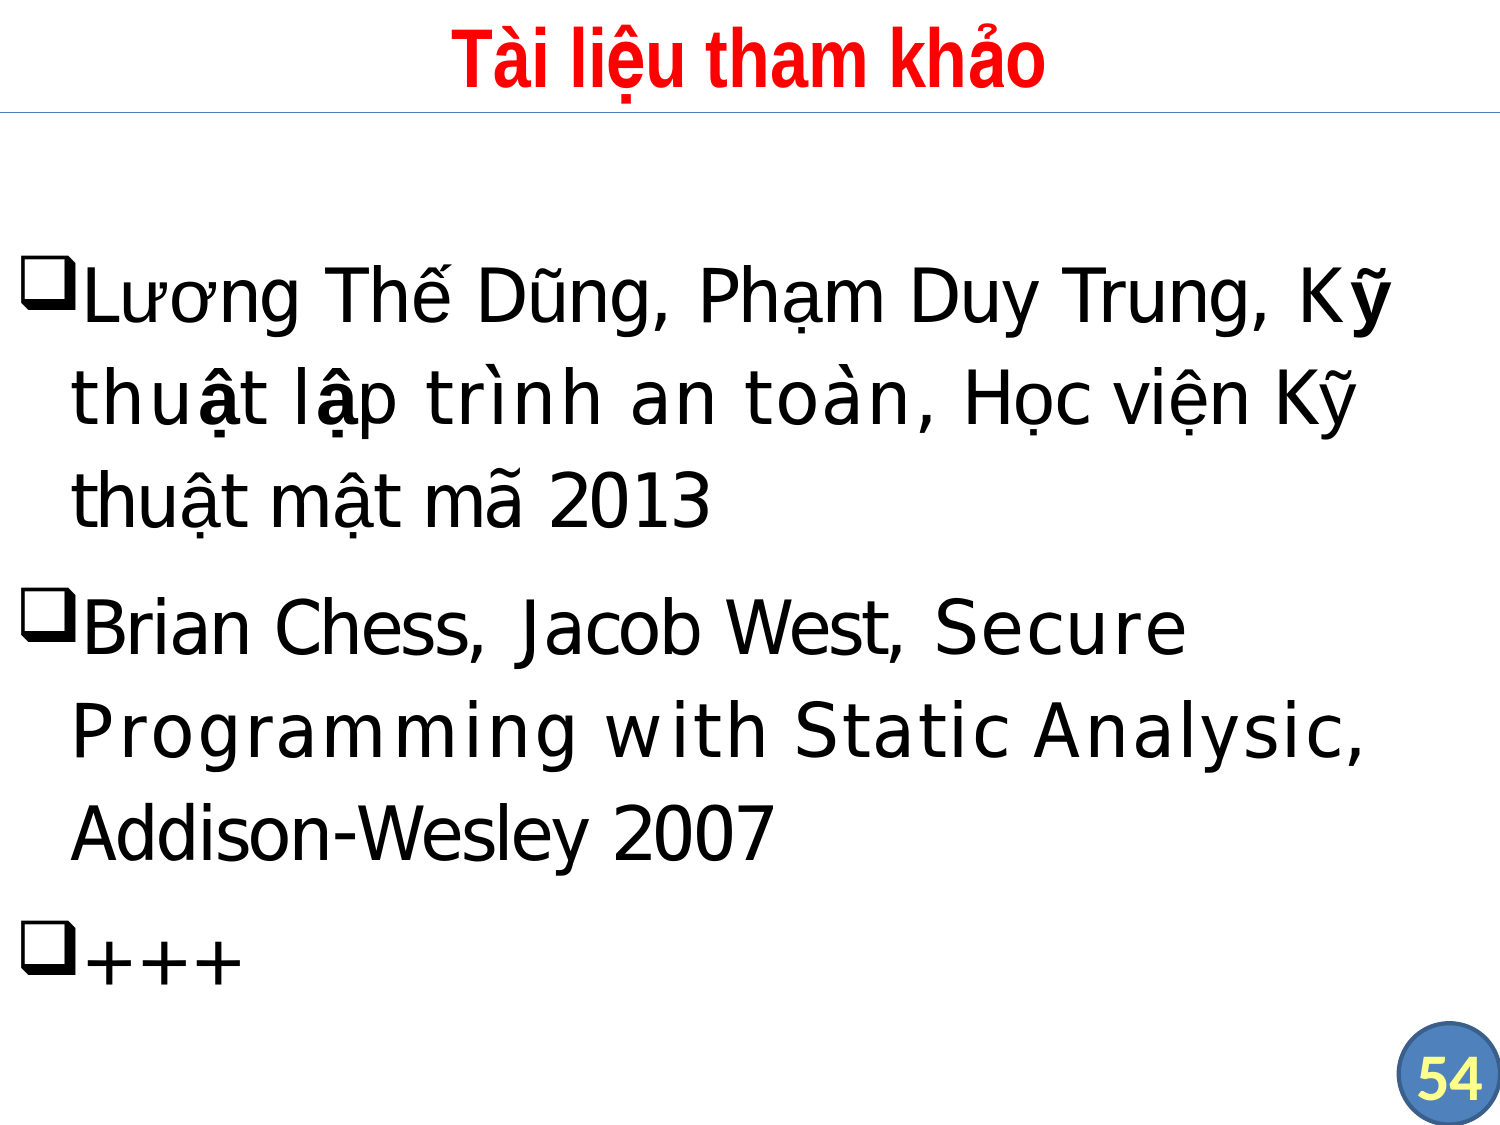

# Tài liệu tham khảo
Lương Thế Dũng, Phạm Duy Trung, Kỹ thuật lập trình an toàn, Học viện Kỹ thuật mật mã 2013
Brian Chess, Jacob West, Secure Programming with Static Analysic, Addison-Wesley 2007
+++
54